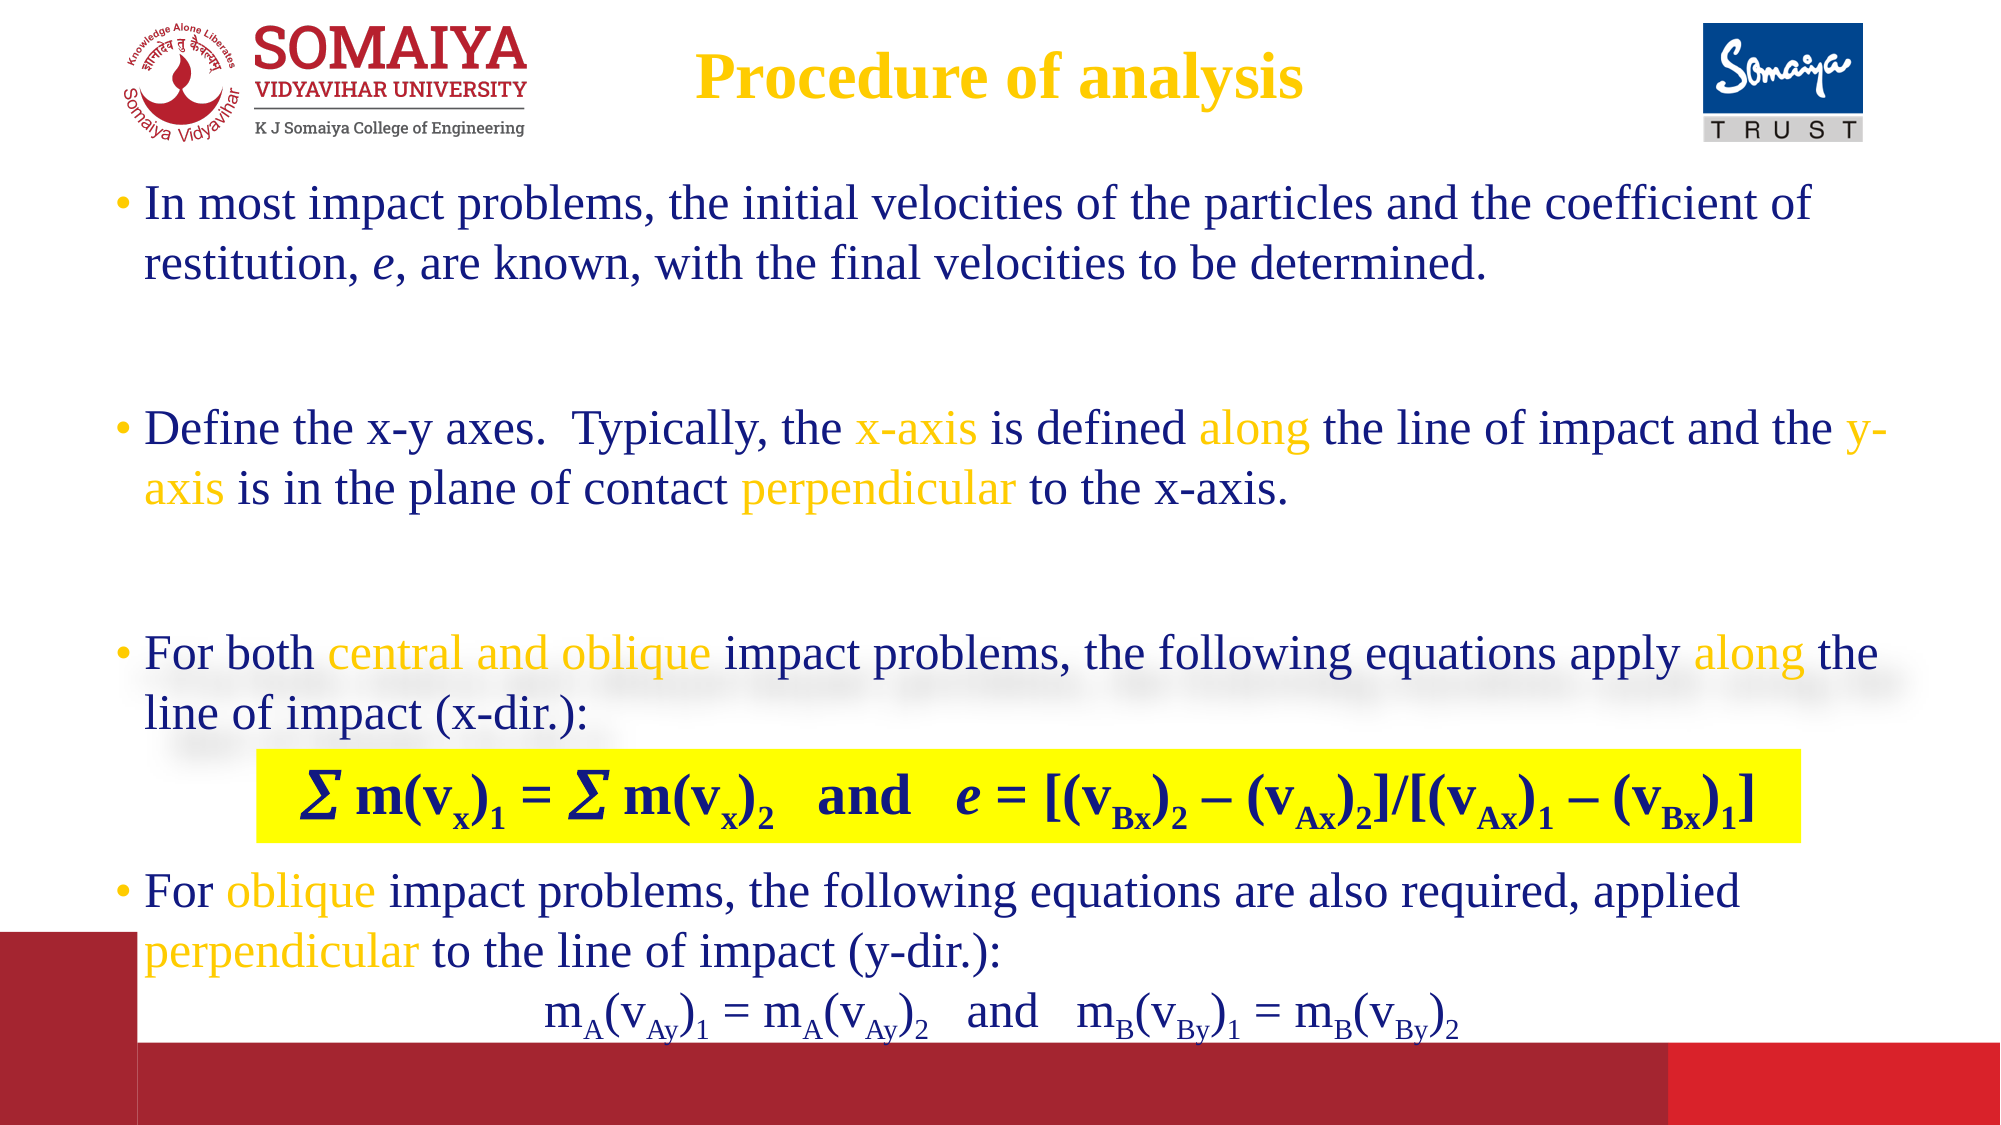

Procedure of analysis
•	In most impact problems, the initial velocities of the particles and the coefficient of restitution, e, are known, with the final velocities to be determined.
•	Define the x-y axes.  Typically, the x-axis is defined along the line of impact and the y-axis is in the plane of contact perpendicular to the x-axis.
•	For both central and oblique impact problems, the following equations apply along the line of impact (x-dir.):
∑ m(vx)1 = ∑ m(vx)2   and   e = [(vBx)2 – (vAx)2]/[(vAx)1 – (vBx)1]
•	For oblique impact problems, the following equations are also required, applied perpendicular to the line of impact (y-dir.):
mA(vAy)1 = mA(vAy)2   and   mB(vBy)1 = mB(vBy)2